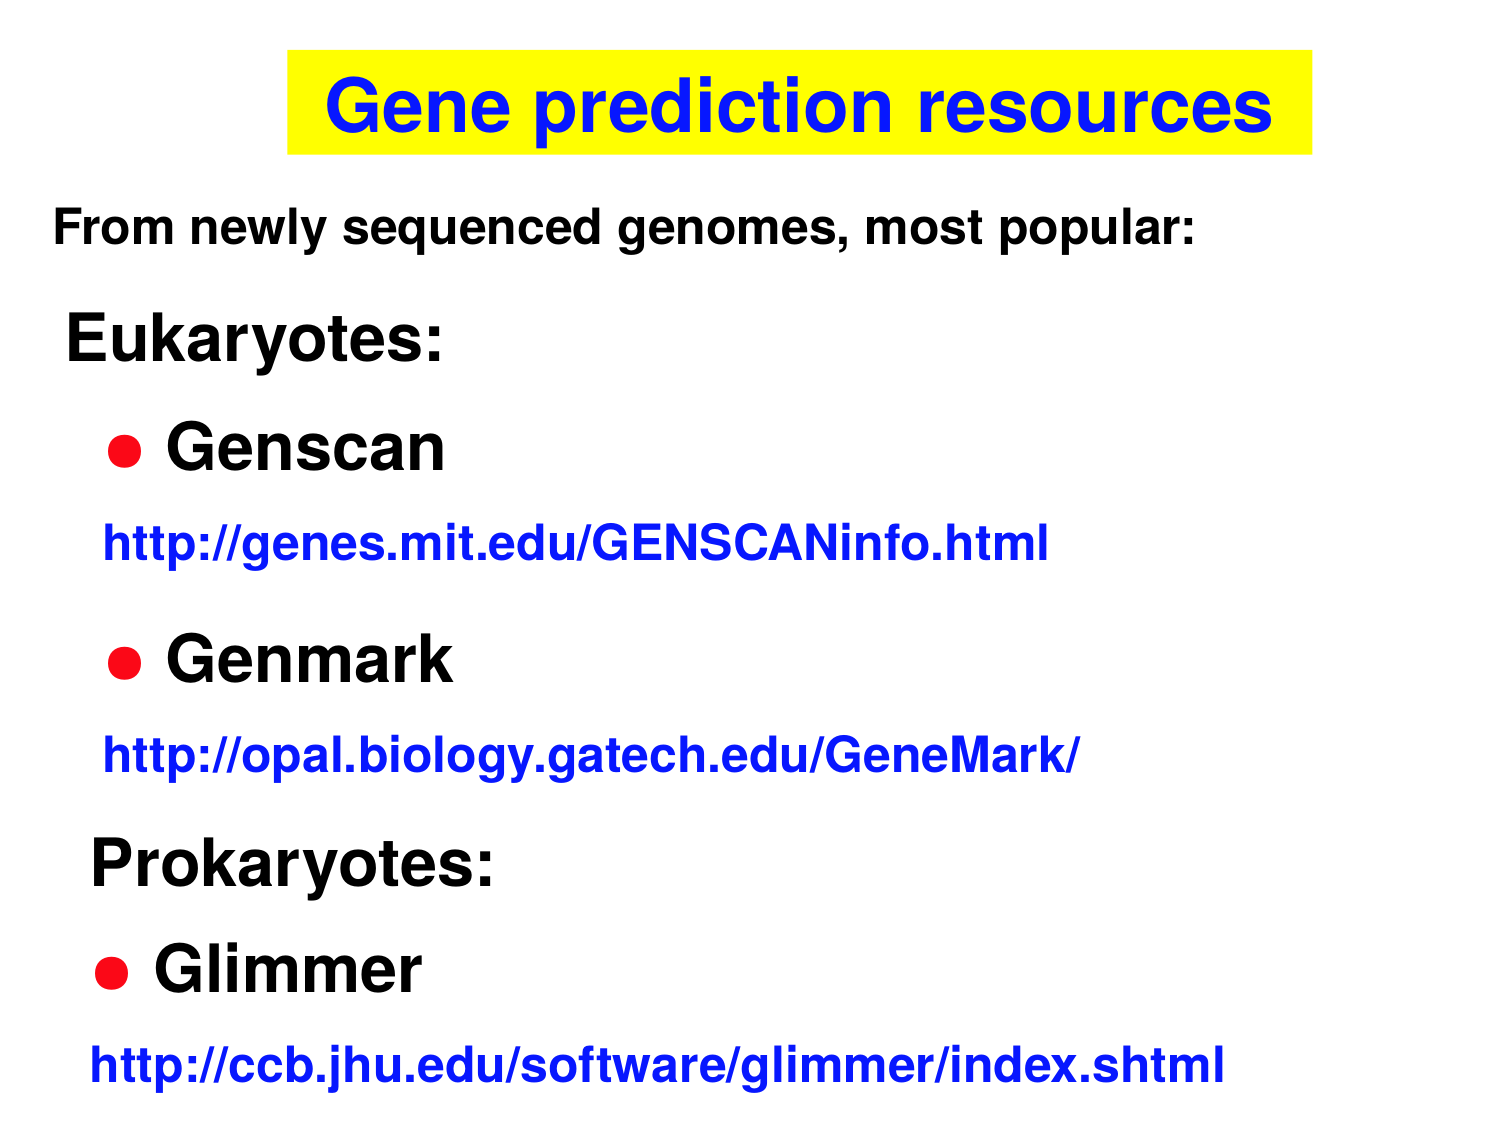

Gene prediction resources
From newly sequenced genomes, most popular:
Eukaryotes:
• Genscan
http://genes.mit.edu/GENSCANinfo.html
• Genmark
http://opal.biology.gatech.edu/GeneMark/
Prokaryotes:
• Glimmer
http://ccb.jhu.edu/software/glimmer/index.shtml